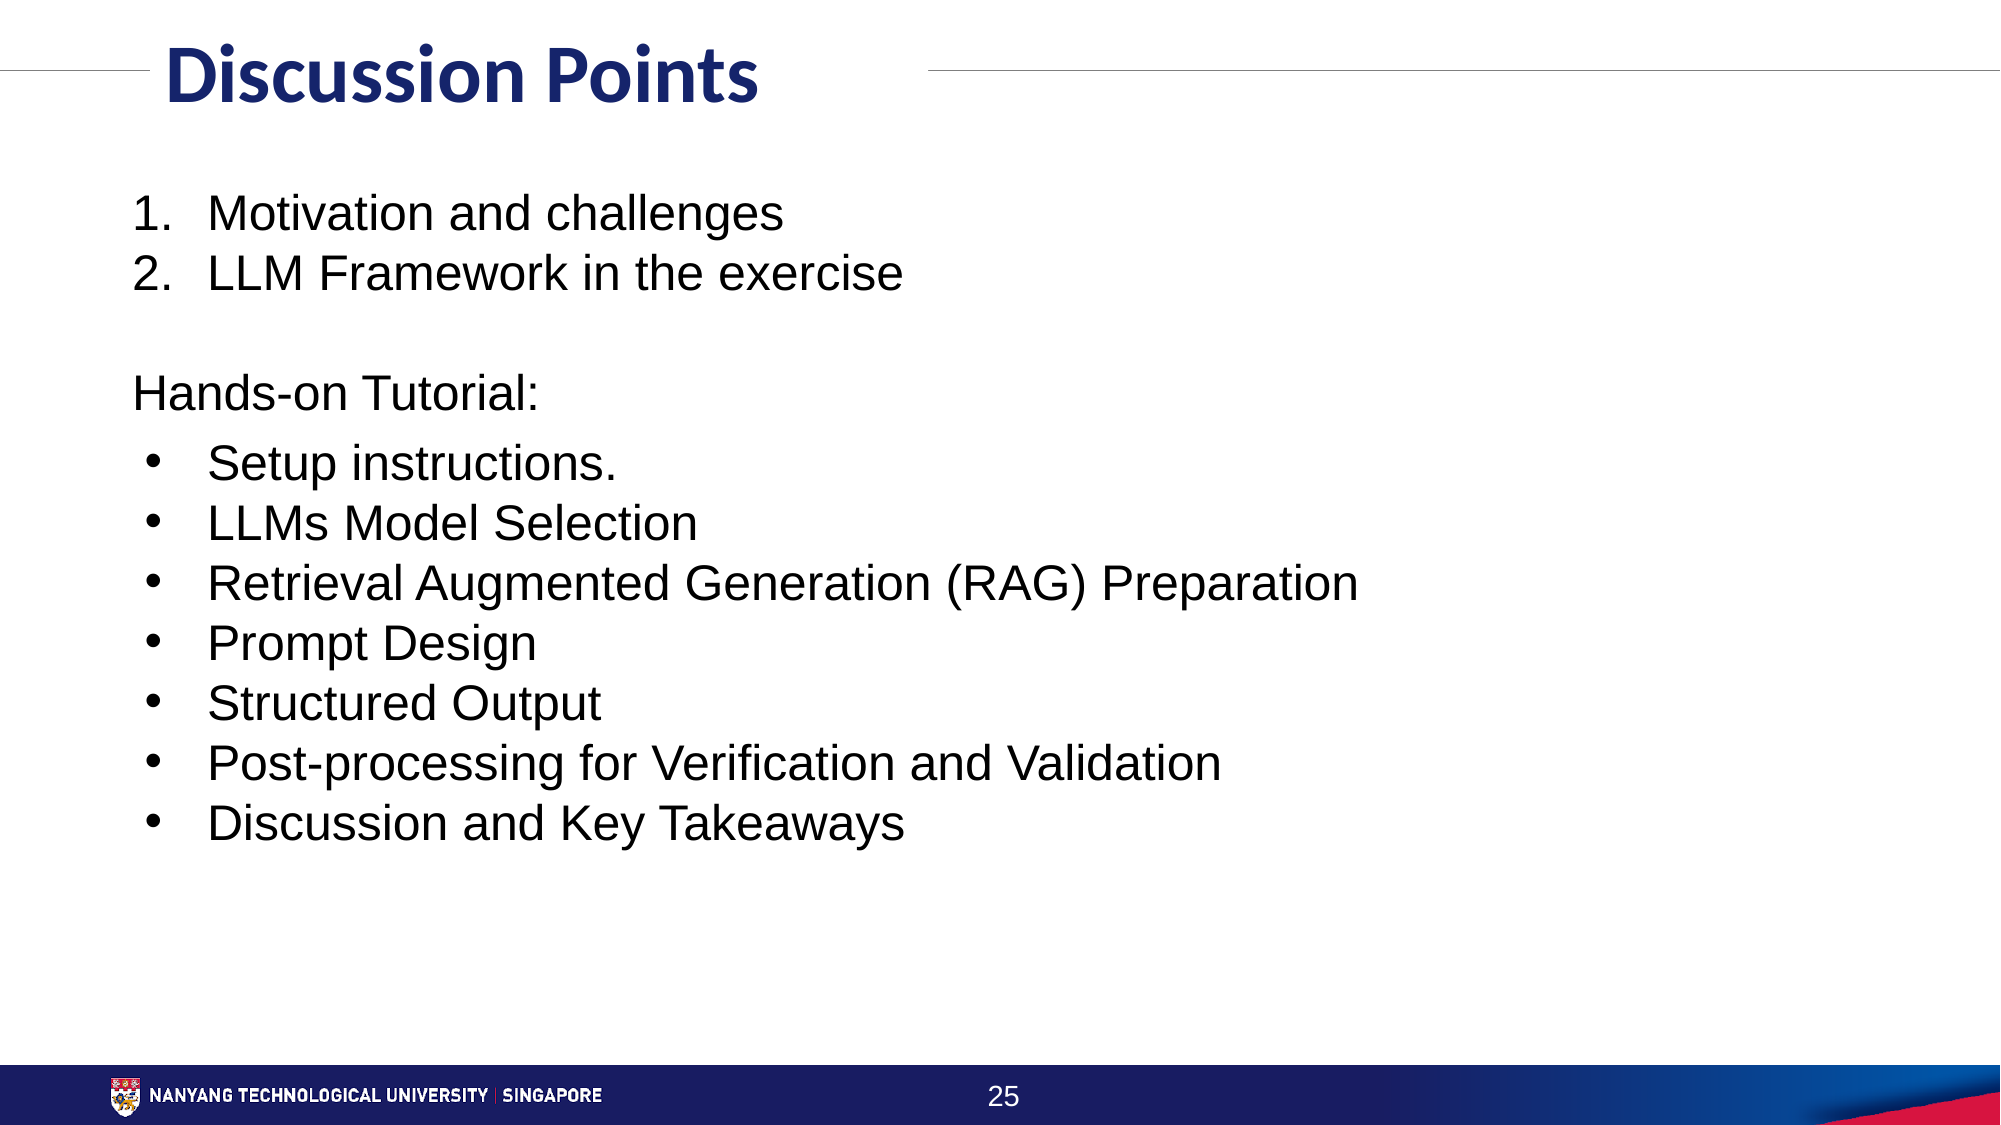

# Discussion Points
Motivation and challenges
LLM Framework in the exercise

Hands-on Tutorial:
Setup instructions.
LLMs Model Selection
Retrieval Augmented Generation (RAG) Preparation
Prompt Design
Structured Output
Post-processing for Verification and Validation
Discussion and Key Takeaways

25